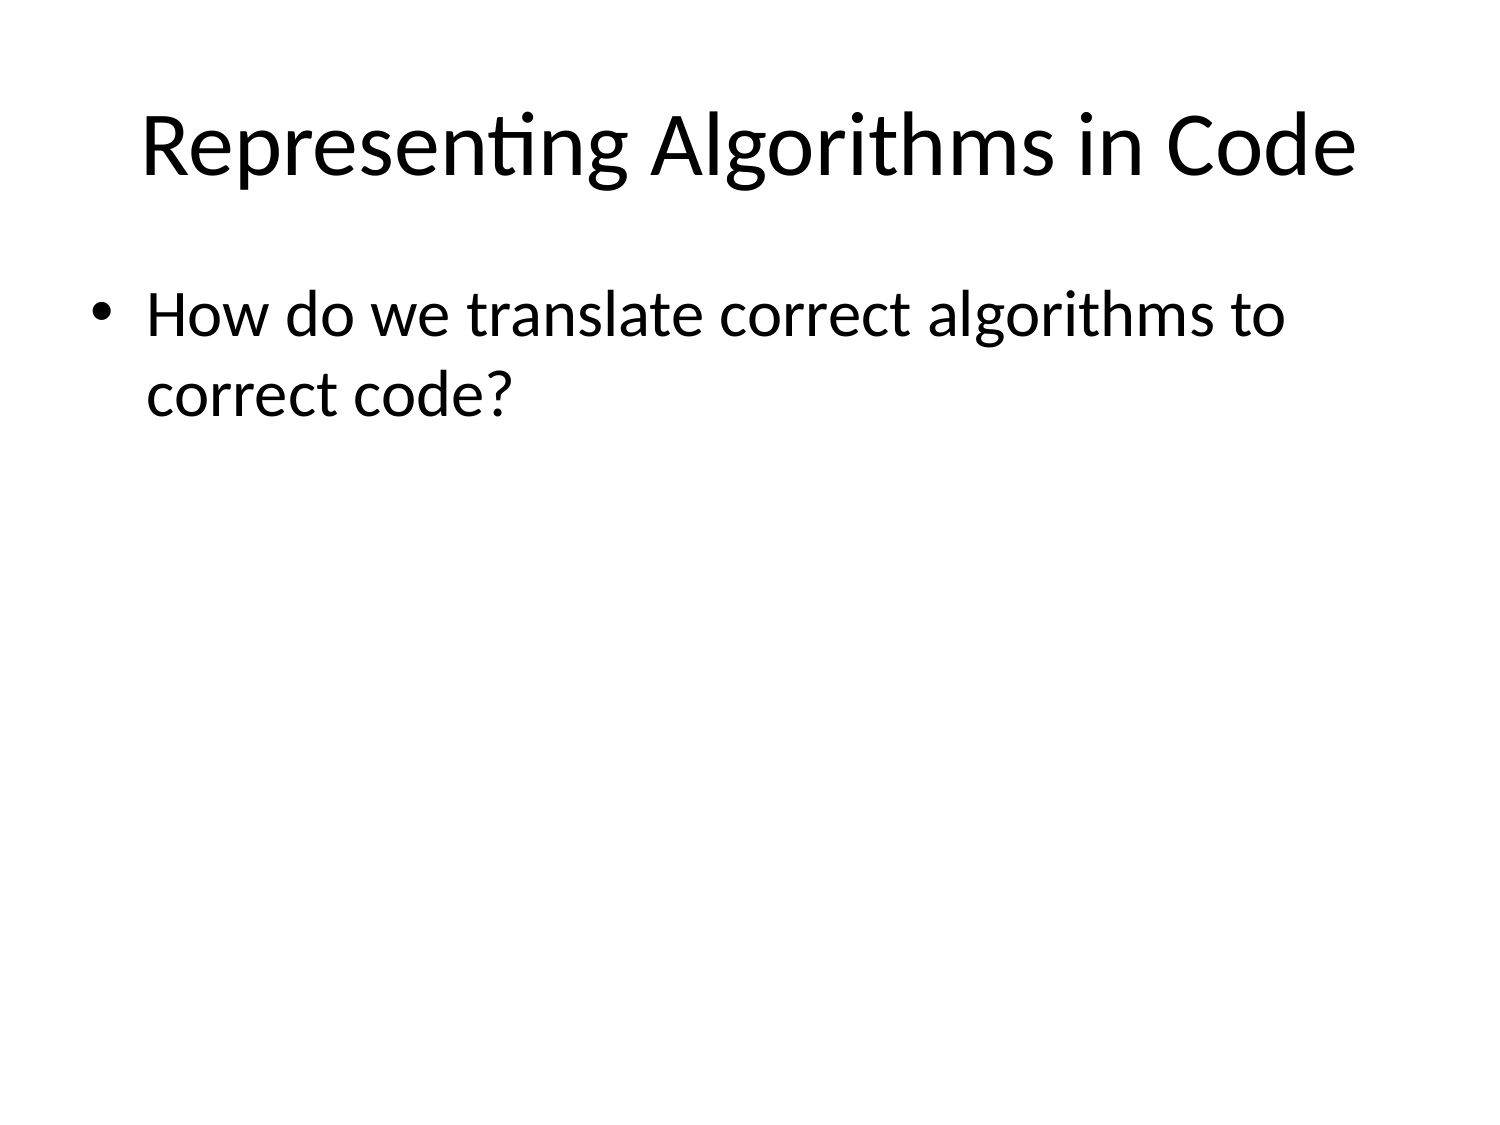

# Representing Algorithms in Code
How do we translate correct algorithms to correct code?